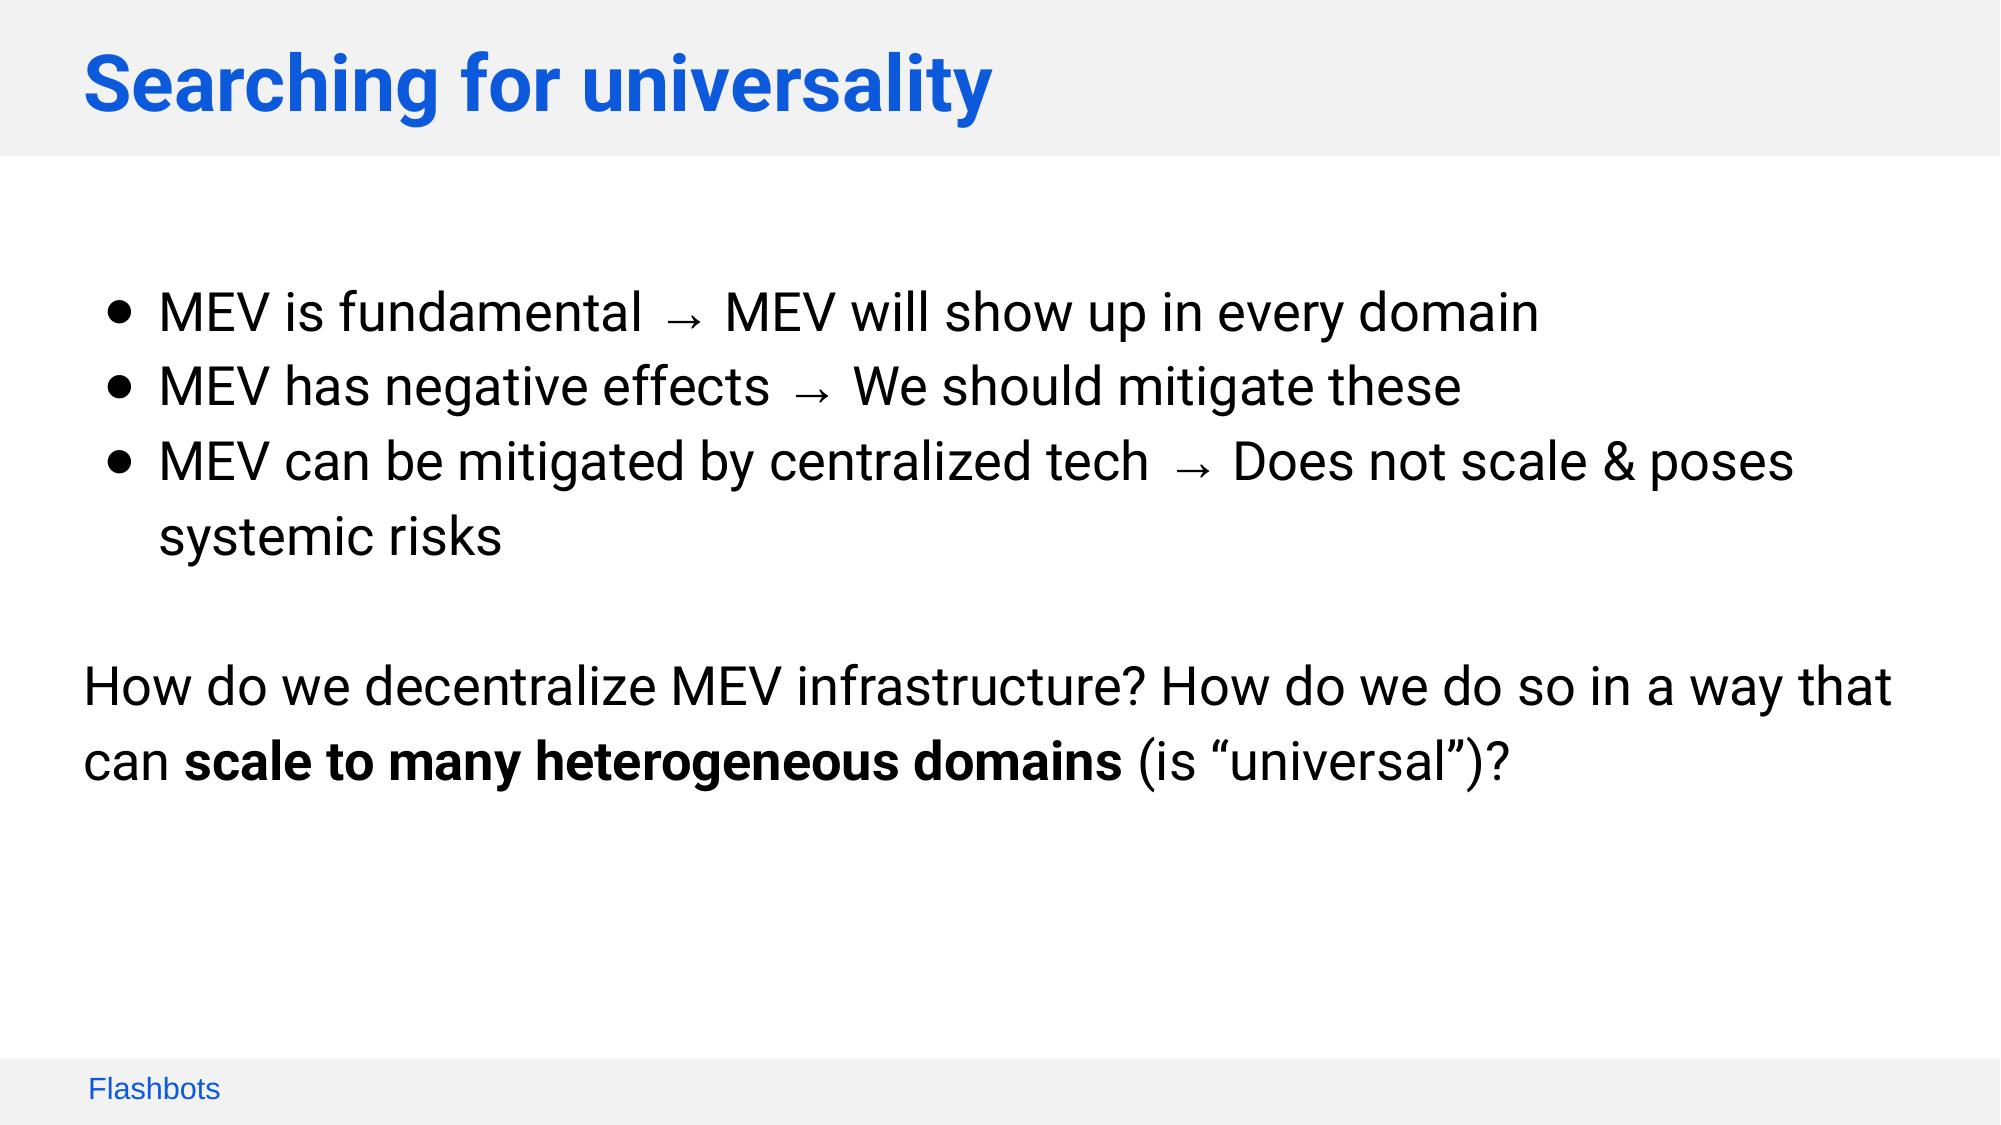

# Searching for universality
MEV is fundamental → MEV will show up in every domain
MEV has negative effects → We should mitigate these
MEV can be mitigated by centralized tech → Does not scale & poses systemic risks

How do we decentralize MEV infrastructure? How do we do so in a way that can scale to many heterogeneous domains (is “universal”)?